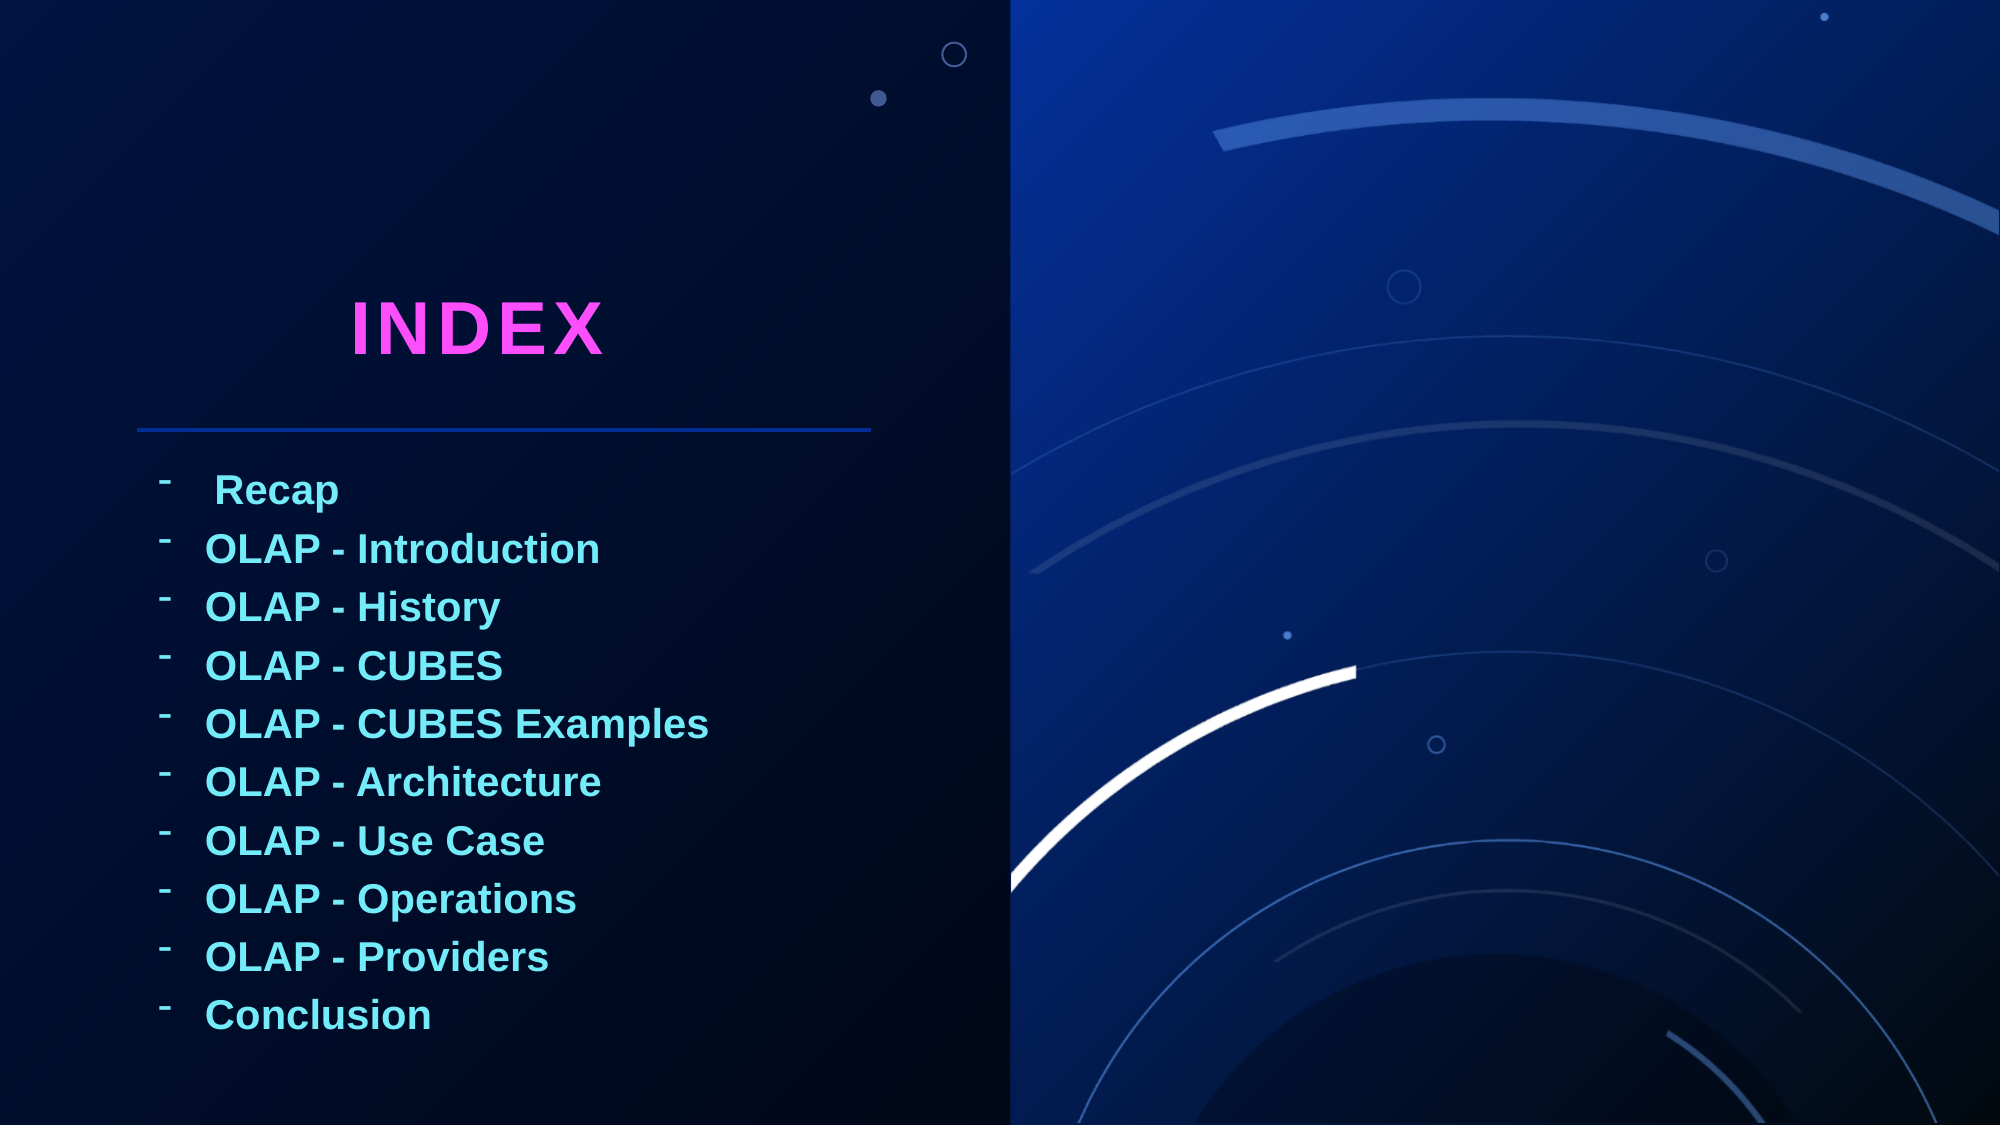

# INDEX
Recap
OLAP - Introduction
OLAP - History
OLAP - CUBES
OLAP - CUBES Examples
OLAP - Architecture
OLAP - Use Case
OLAP - Operations
OLAP - Providers
Conclusion